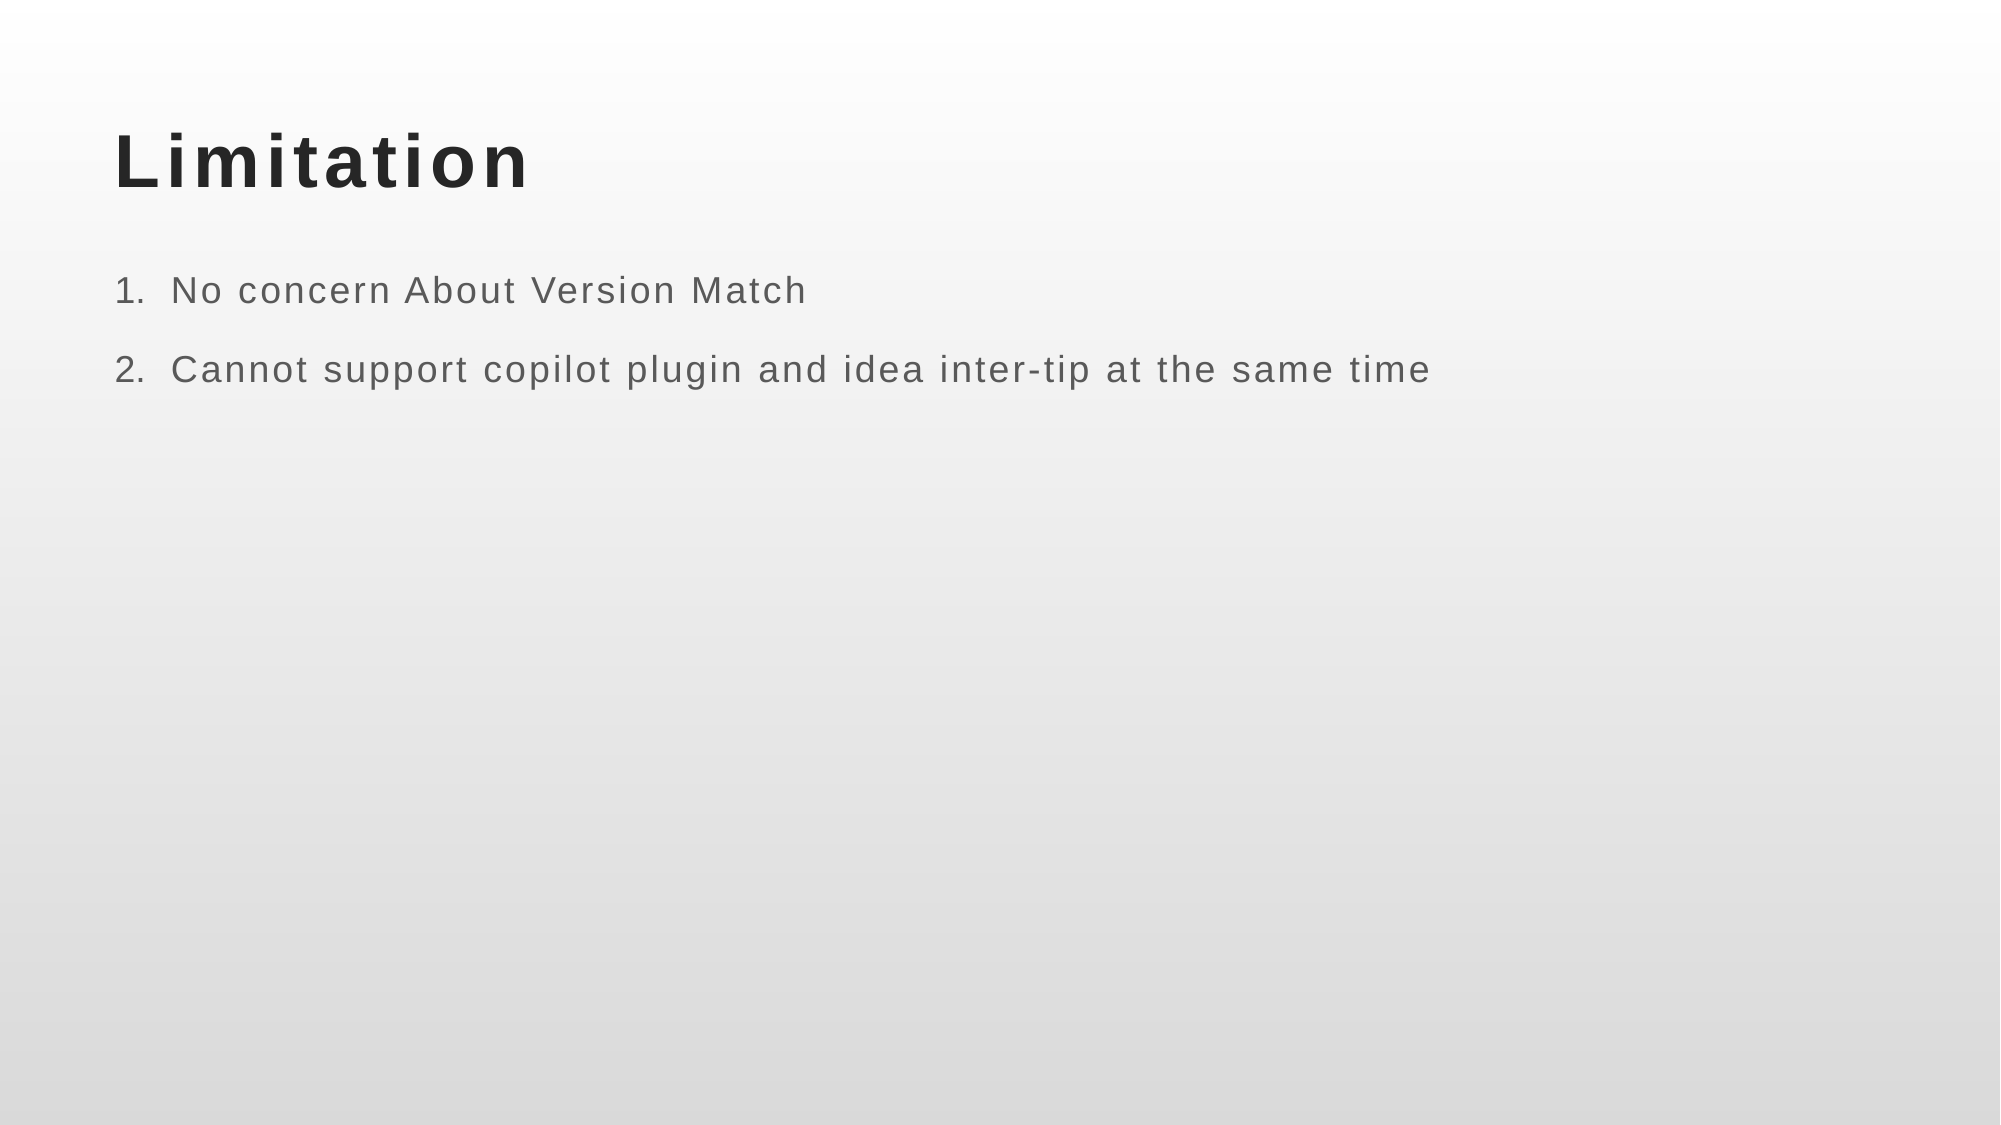

# Limitation
No concern About Version Match
Cannot support copilot plugin and idea inter-tip at the same time